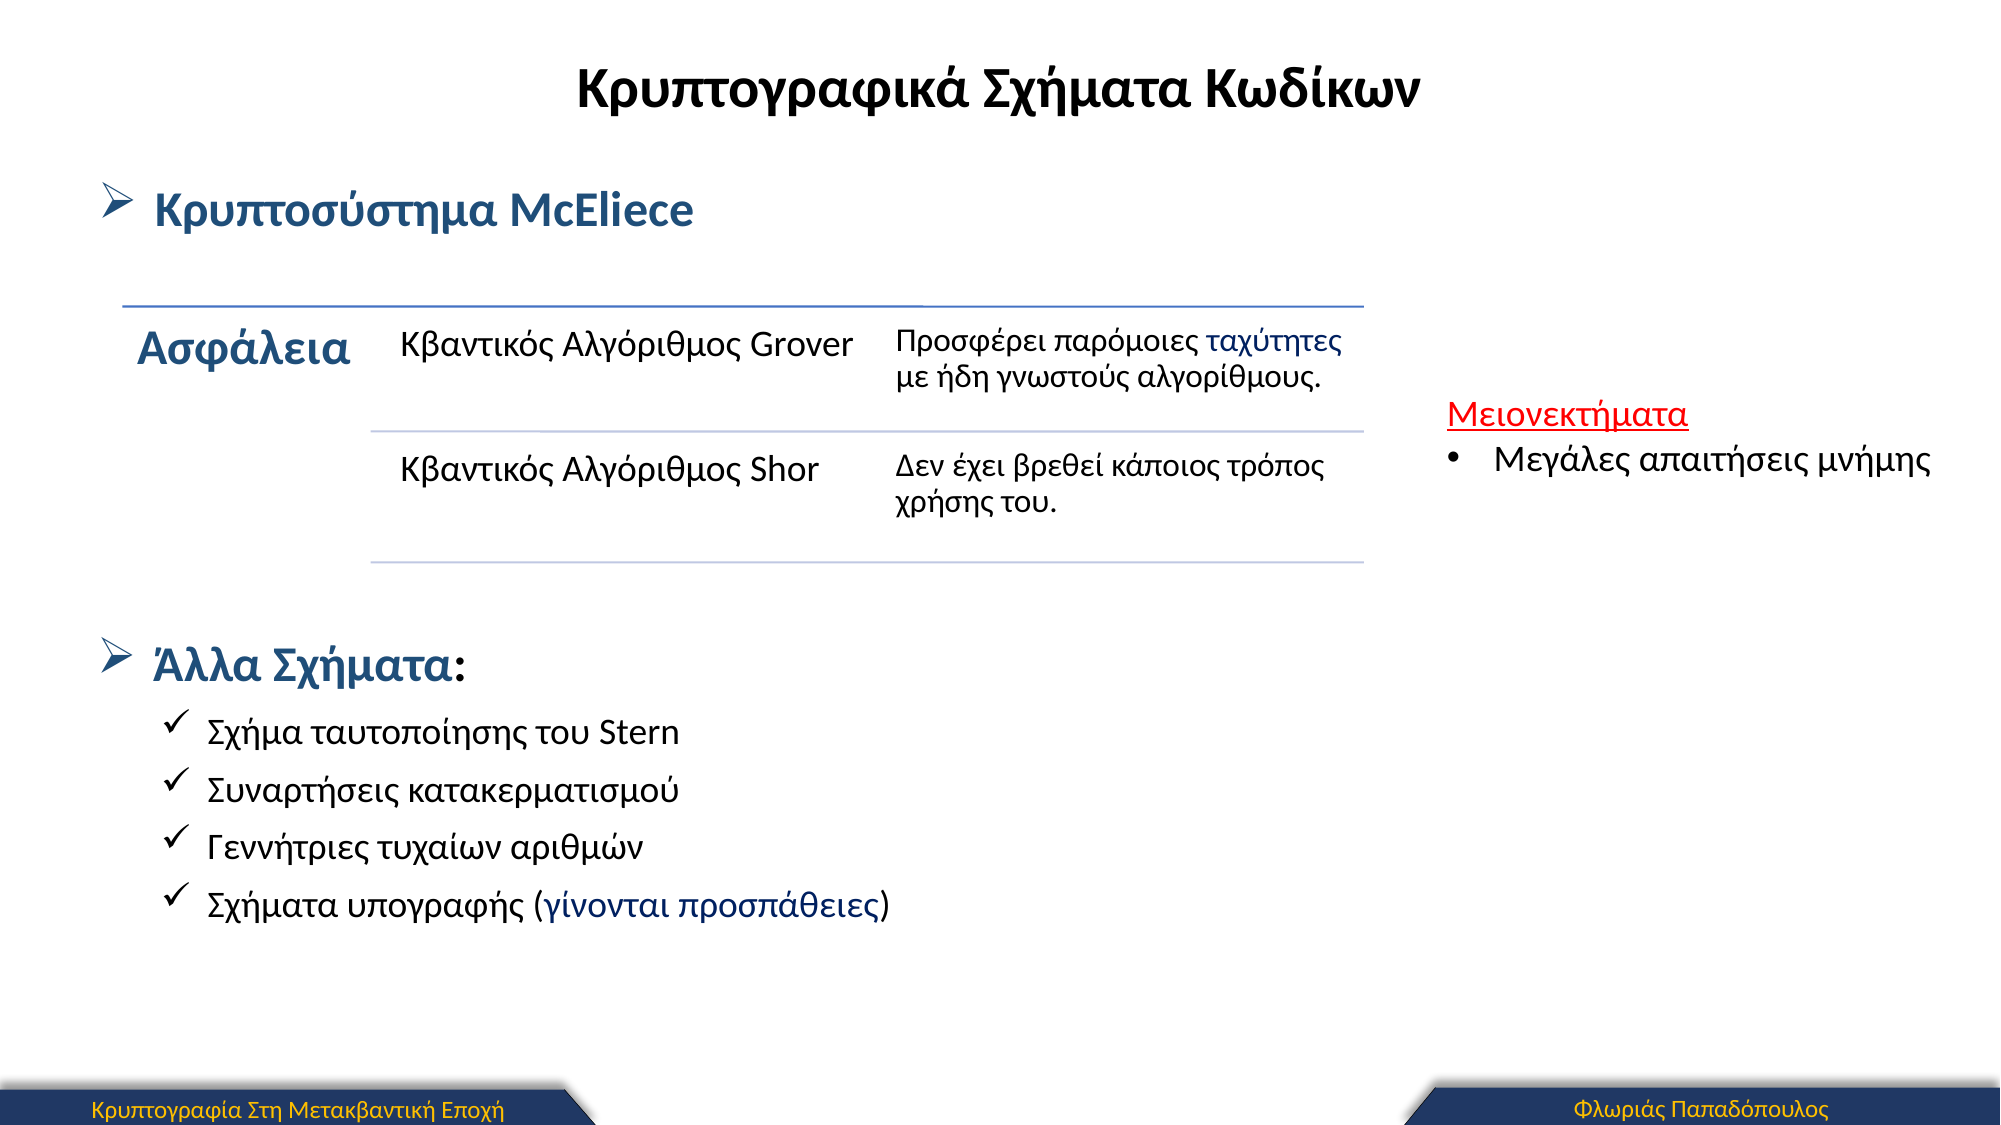

Κρυπτογραφικά Σχήματα Κωδίκων
Κρυπτοσύστημα McEliece
Ασφάλεια
Κβαντικός Αλγόριθμος Grover
Προσφέρει παρόμοιες ταχύτητες με ήδη γνωστούς αλγορίθμους.
Κβαντικός Αλγόριθμος Shor
Δεν έχει βρεθεί κάποιος τρόπος χρήσης του.
Μειονεκτήματα
Μεγάλες απαιτήσεις μνήμης
Άλλα Σχήματα:
Σχήμα ταυτοποίησης του Stern
Συναρτήσεις κατακερματισμού
Γεννήτριες τυχαίων αριθμών
Σχήματα υπογραφής (γίνονται προσπάθειες)
Φλωριάς Παπαδόπουλος
Κρυπτογραφία Στη Μετακβαντική Εποχή